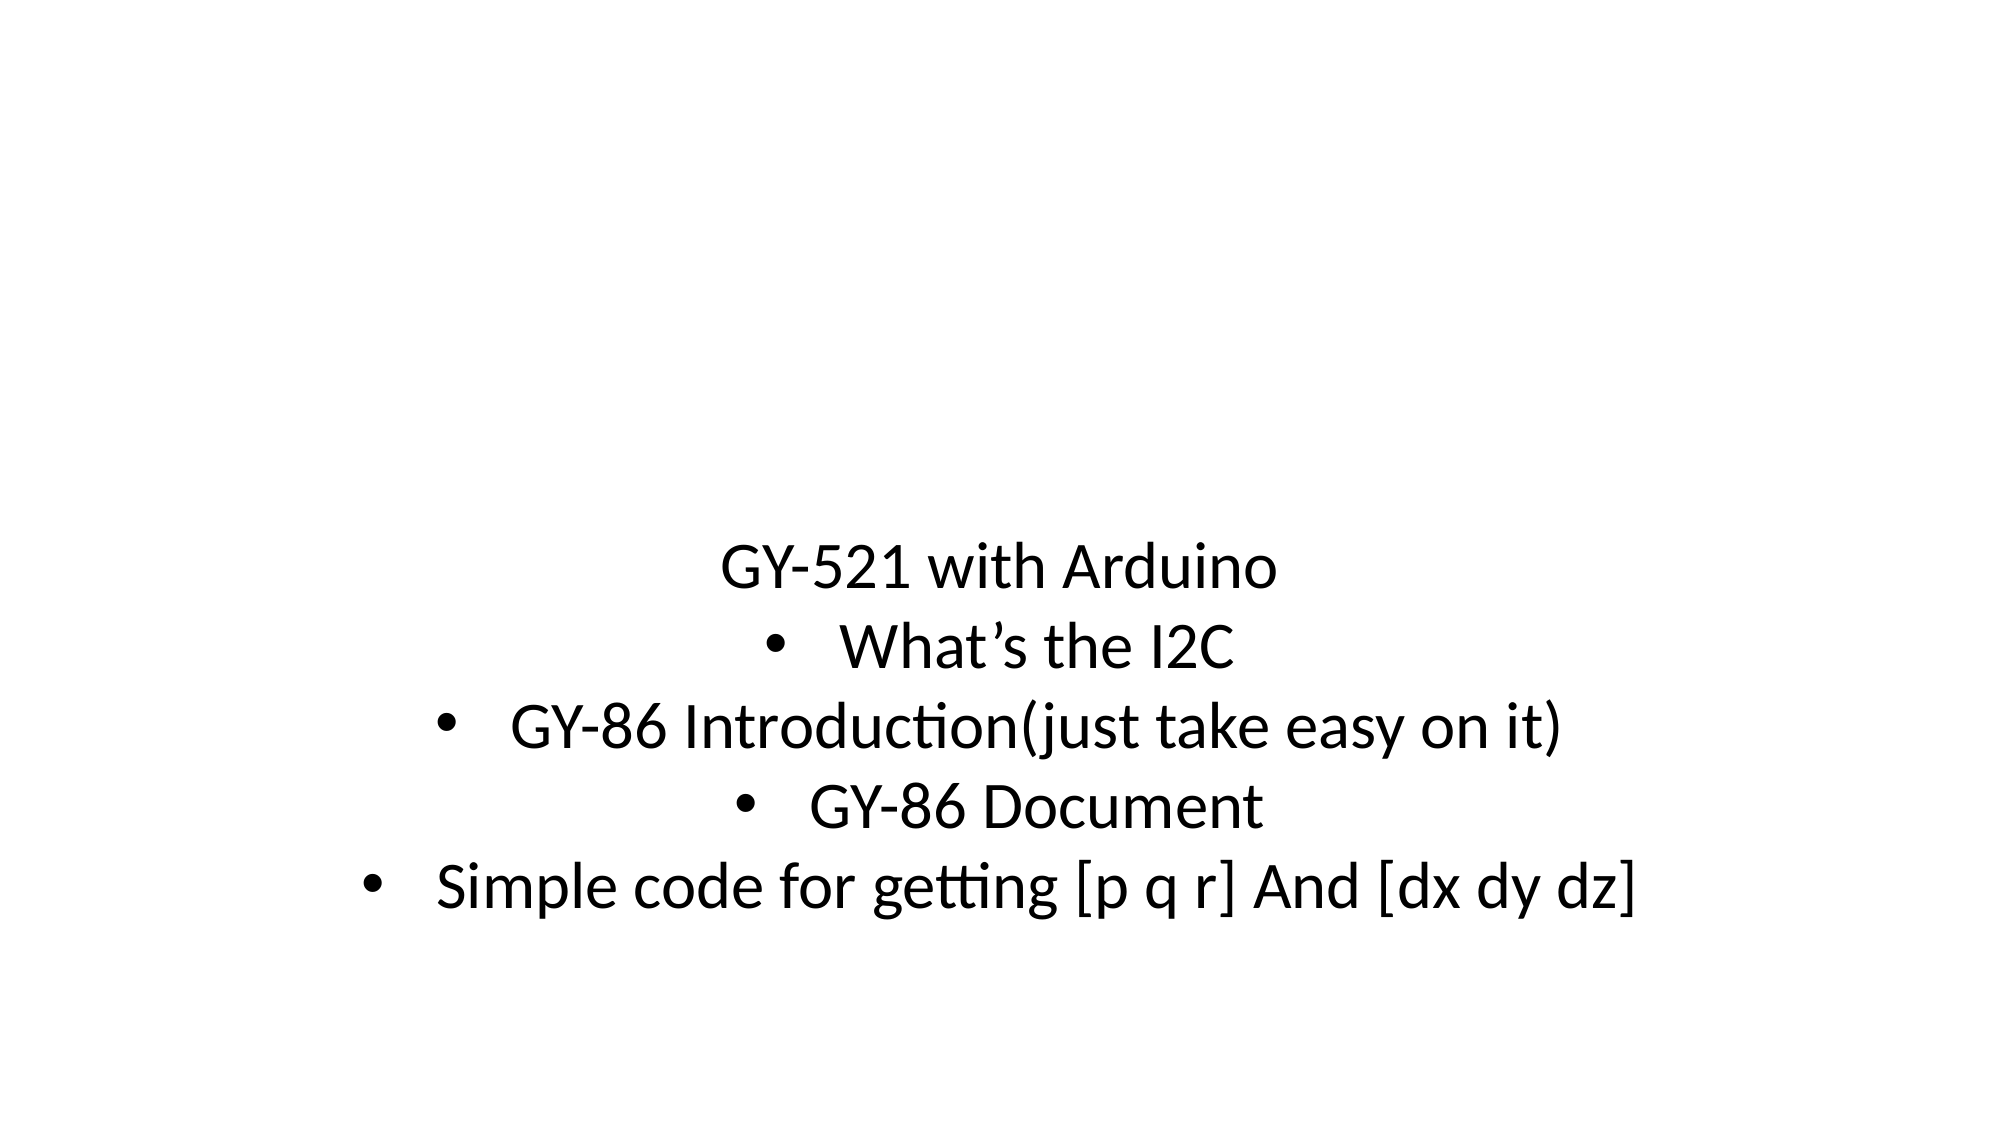

GY-521 with Arduino
What’s the I2C
GY-86 Introduction(just take easy on it)
GY-86 Document
Simple code for getting [p q r] And [dx dy dz]